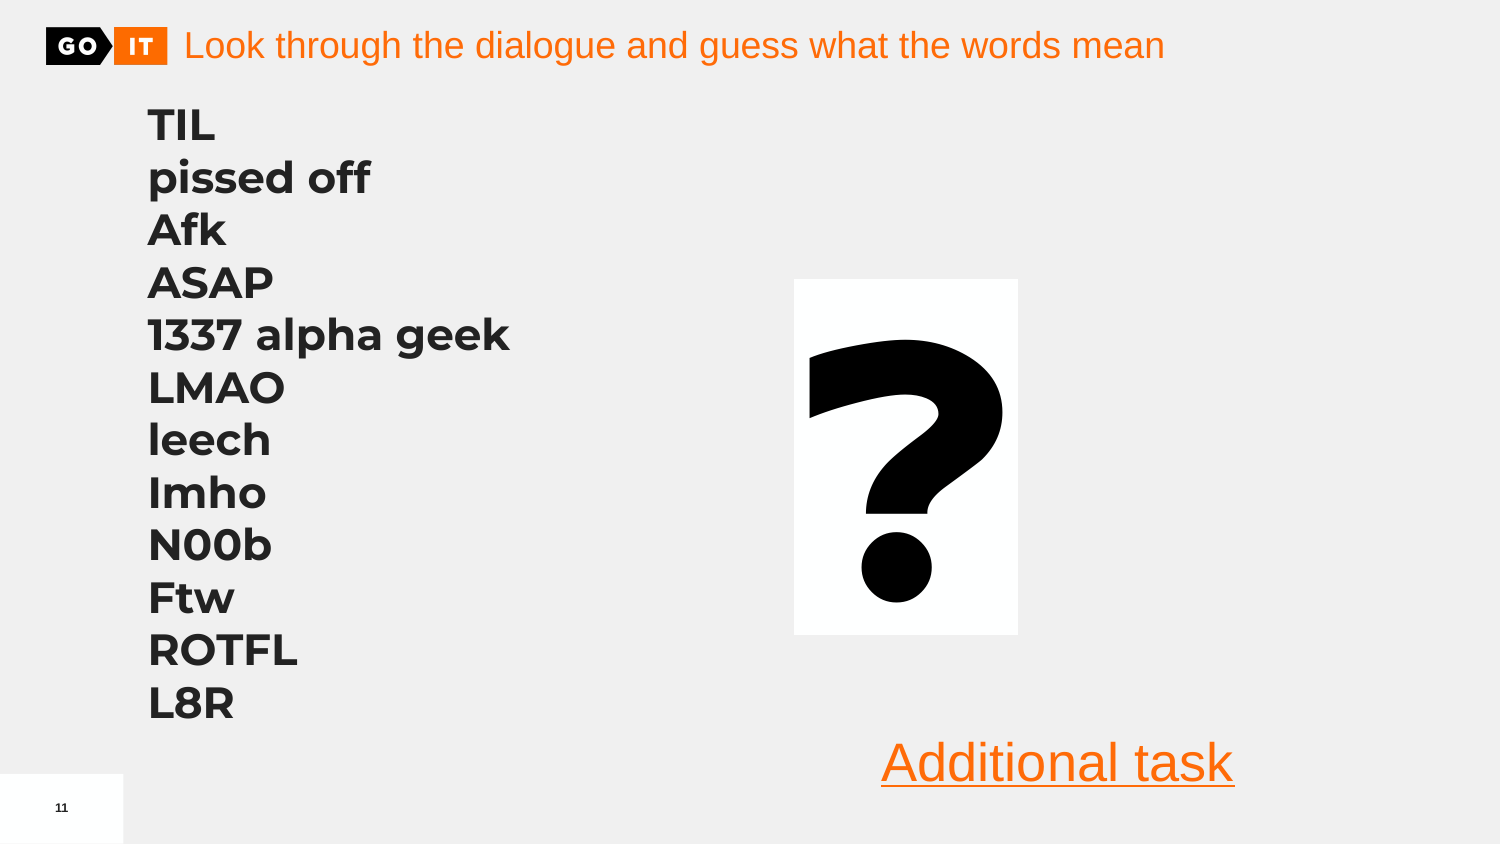

Look through the dialogue and guess what the words mean
TIL
pissed off
Afk
ASAP
1337 alpha geek
LMAO
leech
Imho
N00b
Ftw
ROTFL
L8R
❓
Additional task